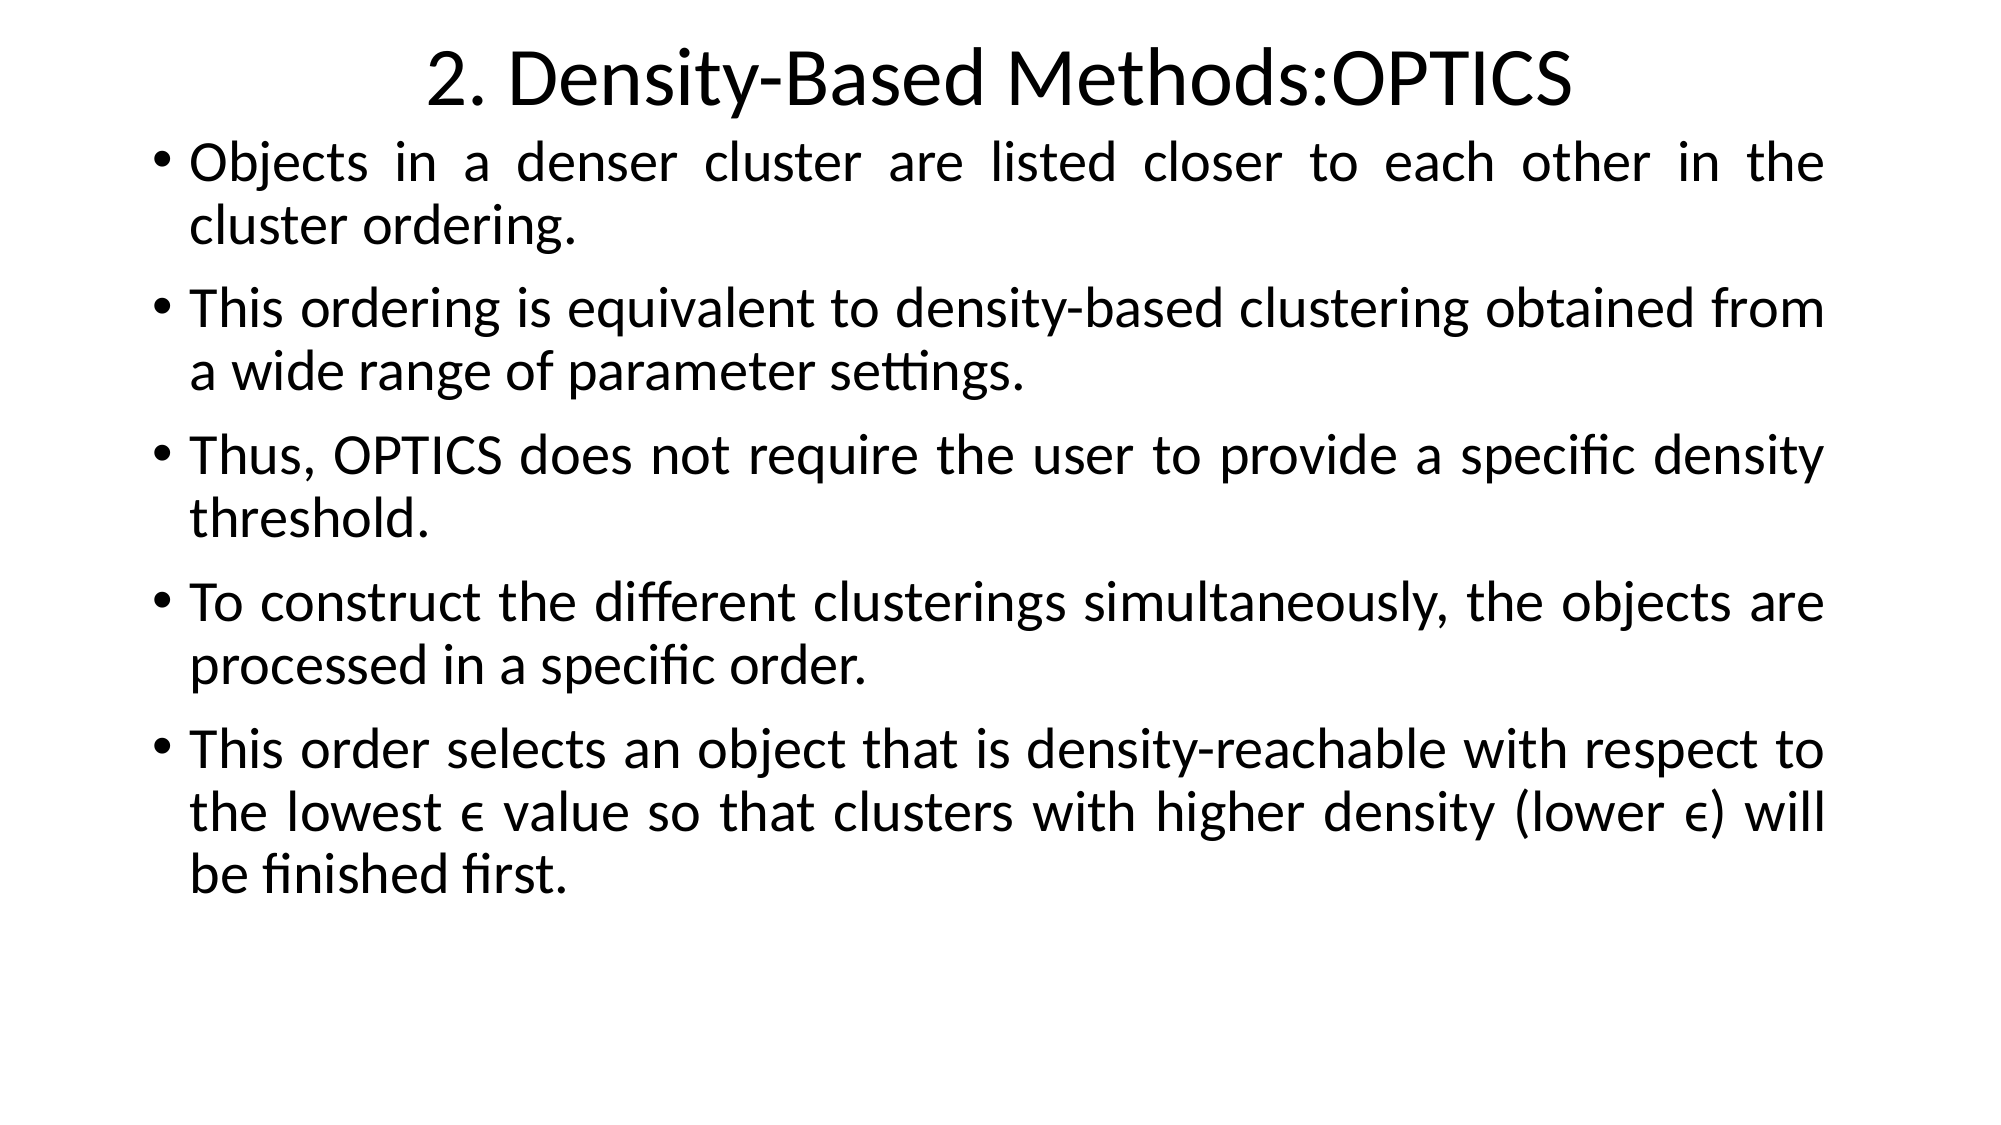

2. Density-Based Methods:OPTICS
Objects in a denser cluster are listed closer to each other in the cluster ordering.
This ordering is equivalent to density-based clustering obtained from a wide range of parameter settings.
Thus, OPTICS does not require the user to provide a specific density threshold.
To construct the different clusterings simultaneously, the objects are processed in a specific order.
This order selects an object that is density-reachable with respect to the lowest ϵ value so that clusters with higher density (lower ϵ) will be finished first.